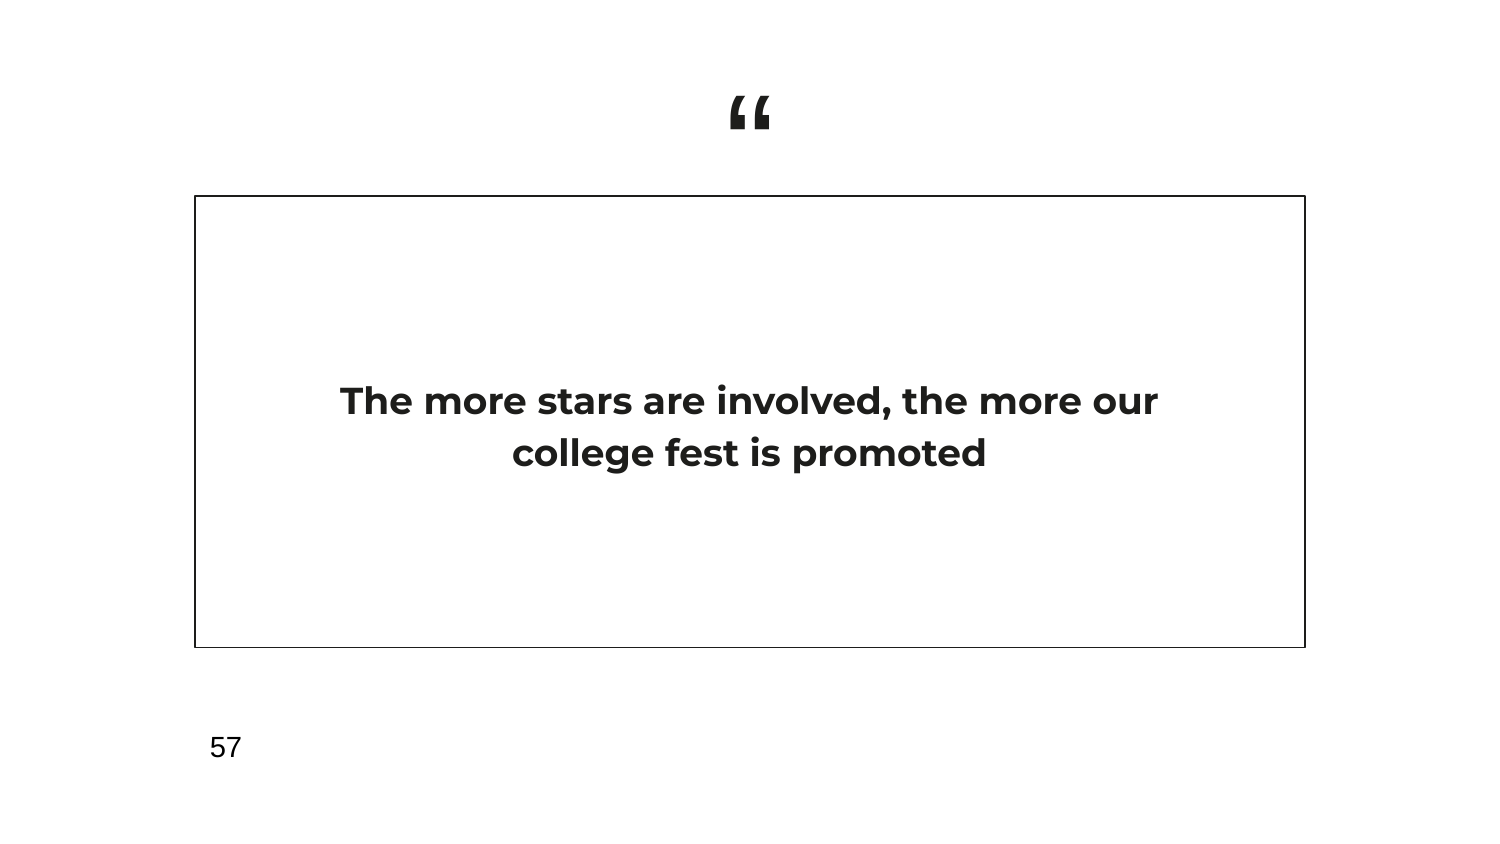

The more stars are involved, the more our college fest is promoted
57